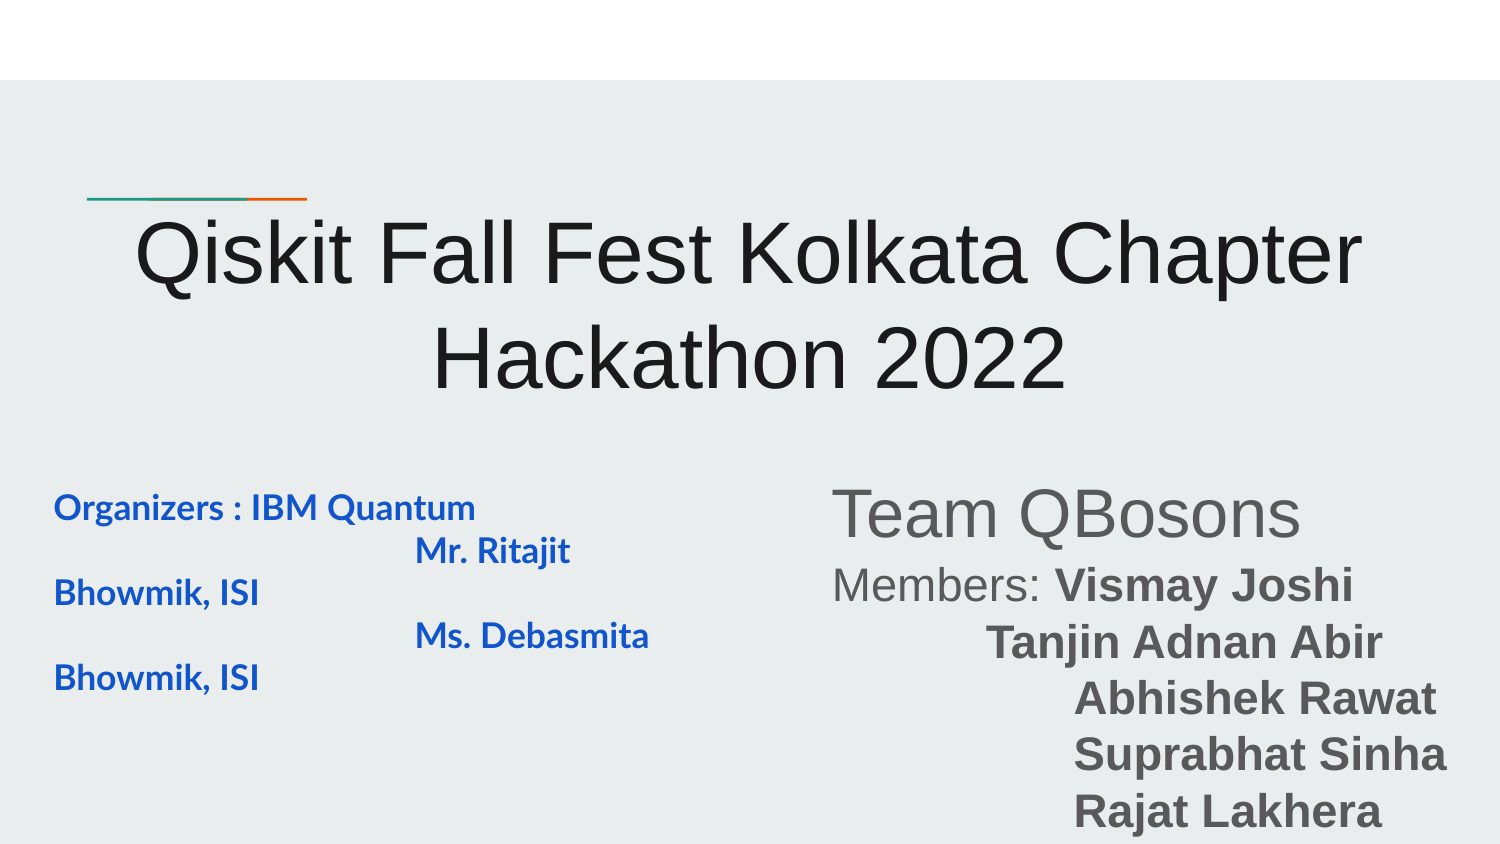

# Qiskit Fall Fest Kolkata Chapter Hackathon 2022
Team QBosons

Organizers : IBM Quantum
		       Mr. Ritajit Bhowmik, ISI
		       Ms. Debasmita Bhowmik, ISI
Members: Vismay Joshi
			 Tanjin Adnan Abir
 Abhishek Rawat
 Suprabhat Sinha
 Rajat Lakhera